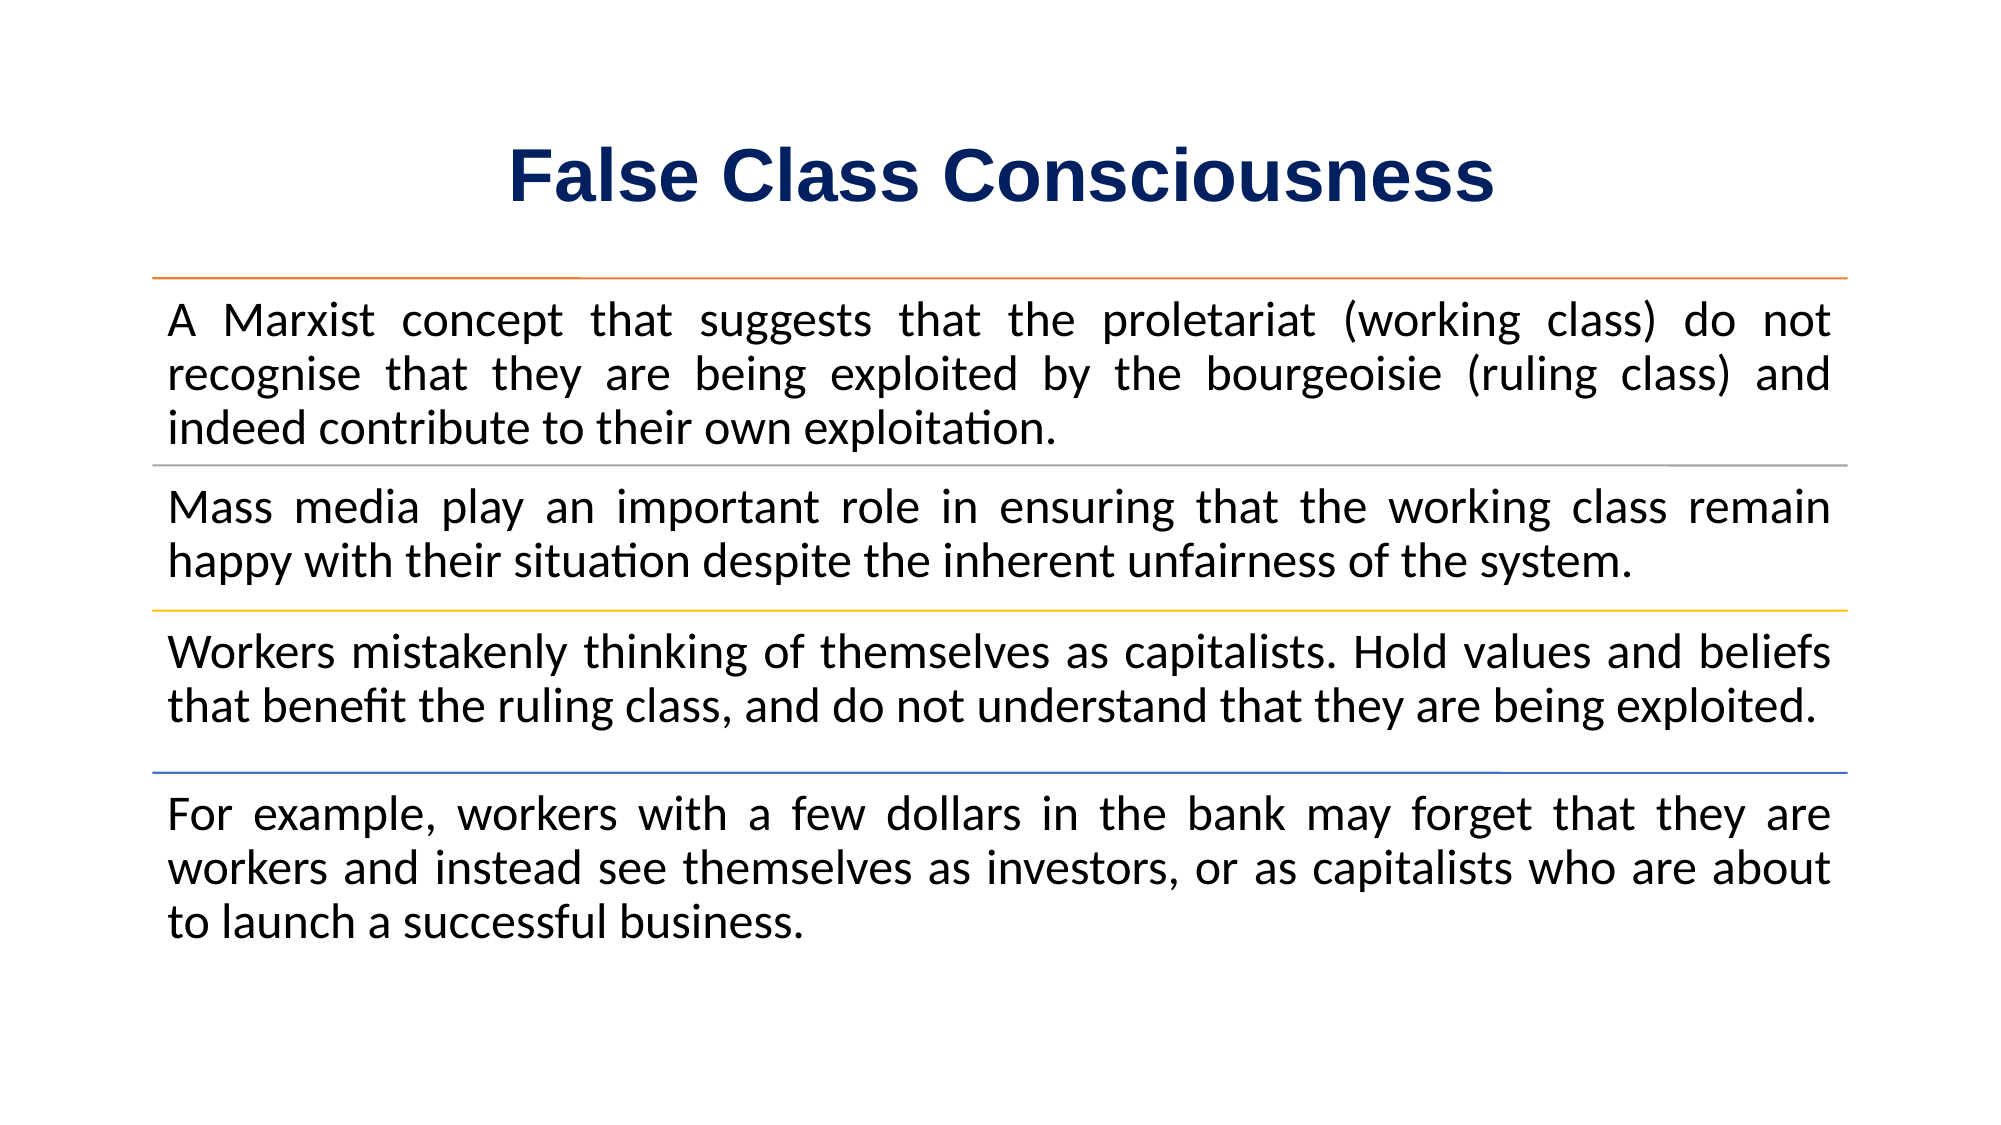

False Class Consciousness
A Marxist concept that suggests that the proletariat (working class) do not recognise that they are being exploited by the bourgeoisie (ruling class) and indeed contribute to their own exploitation.
Mass media play an important role in ensuring that the working class remain happy with their situation despite the inherent unfairness of the system.
Workers mistakenly thinking of themselves as capitalists. Hold values and beliefs that benefit the ruling class, and do not understand that they are being exploited.
For example, workers with a few dollars in the bank may forget that they are workers and instead see themselves as investors, or as capitalists who are about to launch a successful business.